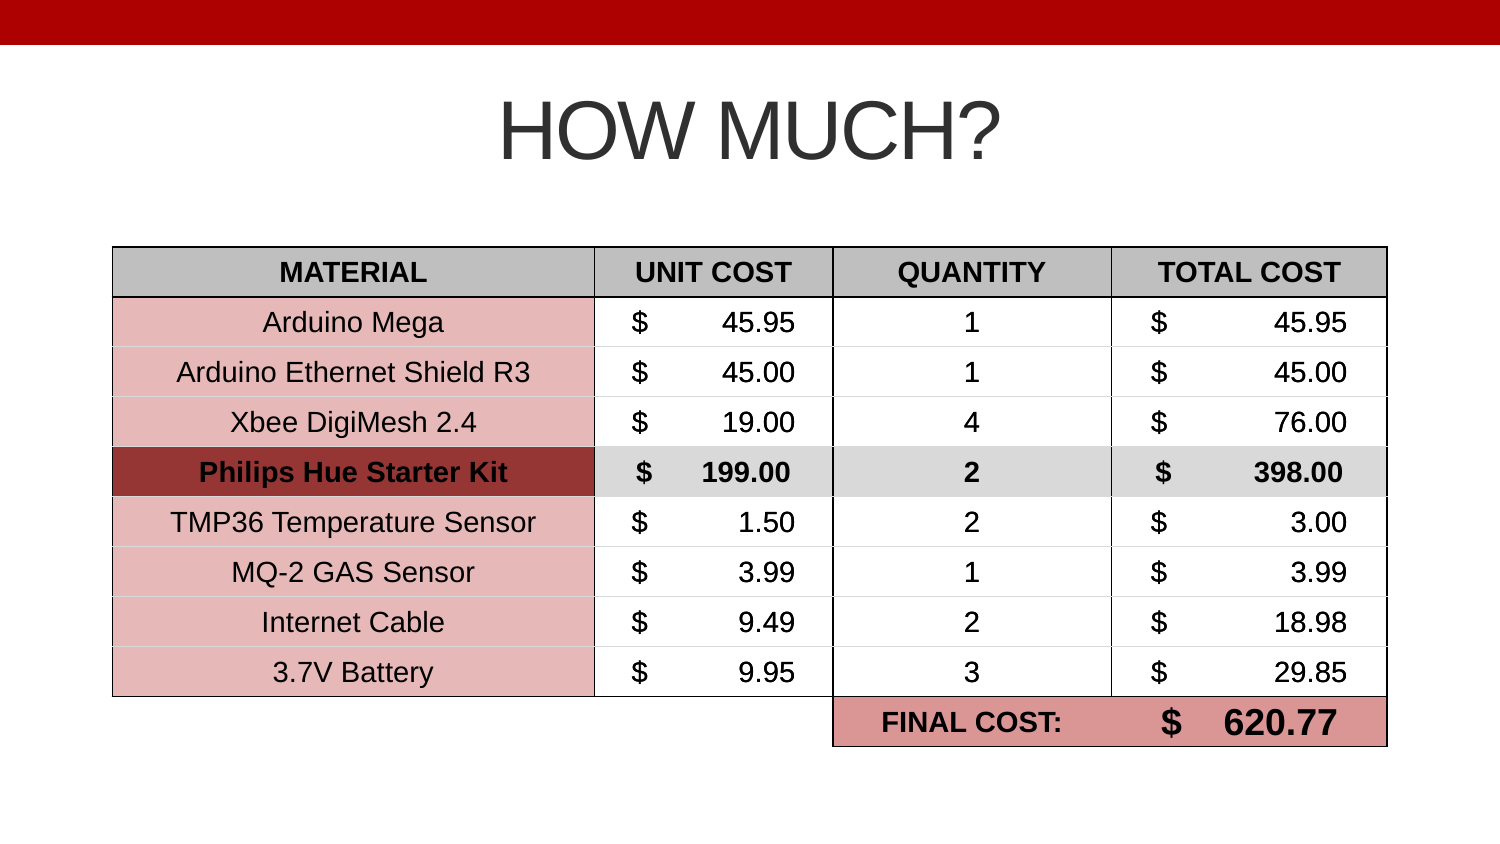

# HOW MUCH?
| MATERIAL | UNIT COST | QUANTITY | TOTAL COST |
| --- | --- | --- | --- |
| Arduino Mega | $ 45.95 | 1 | $ 45.95 |
| Arduino Ethernet Shield R3 | $ 45.00 | 1 | $ 45.00 |
| Xbee DigiMesh 2.4 | $ 19.00 | 4 | $ 76.00 |
| Philips Hue Starter Kit | $ 199.00 | 2 | $ 398.00 |
| TMP36 Temperature Sensor | $ 1.50 | 2 | $ 3.00 |
| MQ-2 GAS Sensor | $ 3.99 | 1 | $ 3.99 |
| Internet Cable | $ 9.49 | 2 | $ 18.98 |
| 3.7V Battery | $ 9.95 | 3 | $ 29.85 |
|  |  | FINAL COST: | $ 620.77 |
| MATERIAL | UNIT COST | QUANTITY | TOTAL COST |
| --- | --- | --- | --- |
| Arduino Mega | $ 45.95 | 1 | $ 45.95 |
| Arduino Ethernet Shield R3 | $ 45.00 | 1 | $ 45.00 |
| Xbee DigiMesh 2.4 | $ 19.00 | 4 | $ 76.00 |
| Philips Hue Starter Kit | $ 199.00 | 2 | $ 398.00 |
| TMP36 Temperature Sensor | $ 1.50 | 2 | $ 3.00 |
| MQ-2 GAS Sensor | $ 3.99 | 1 | $ 3.99 |
| Internet Cable | $ 9.49 | 2 | $ 18.98 |
| 3.7V Battery | $ 9.95 | 3 | $ 29.85 |
|  |  | FINAL COST: | $ 620.77 |